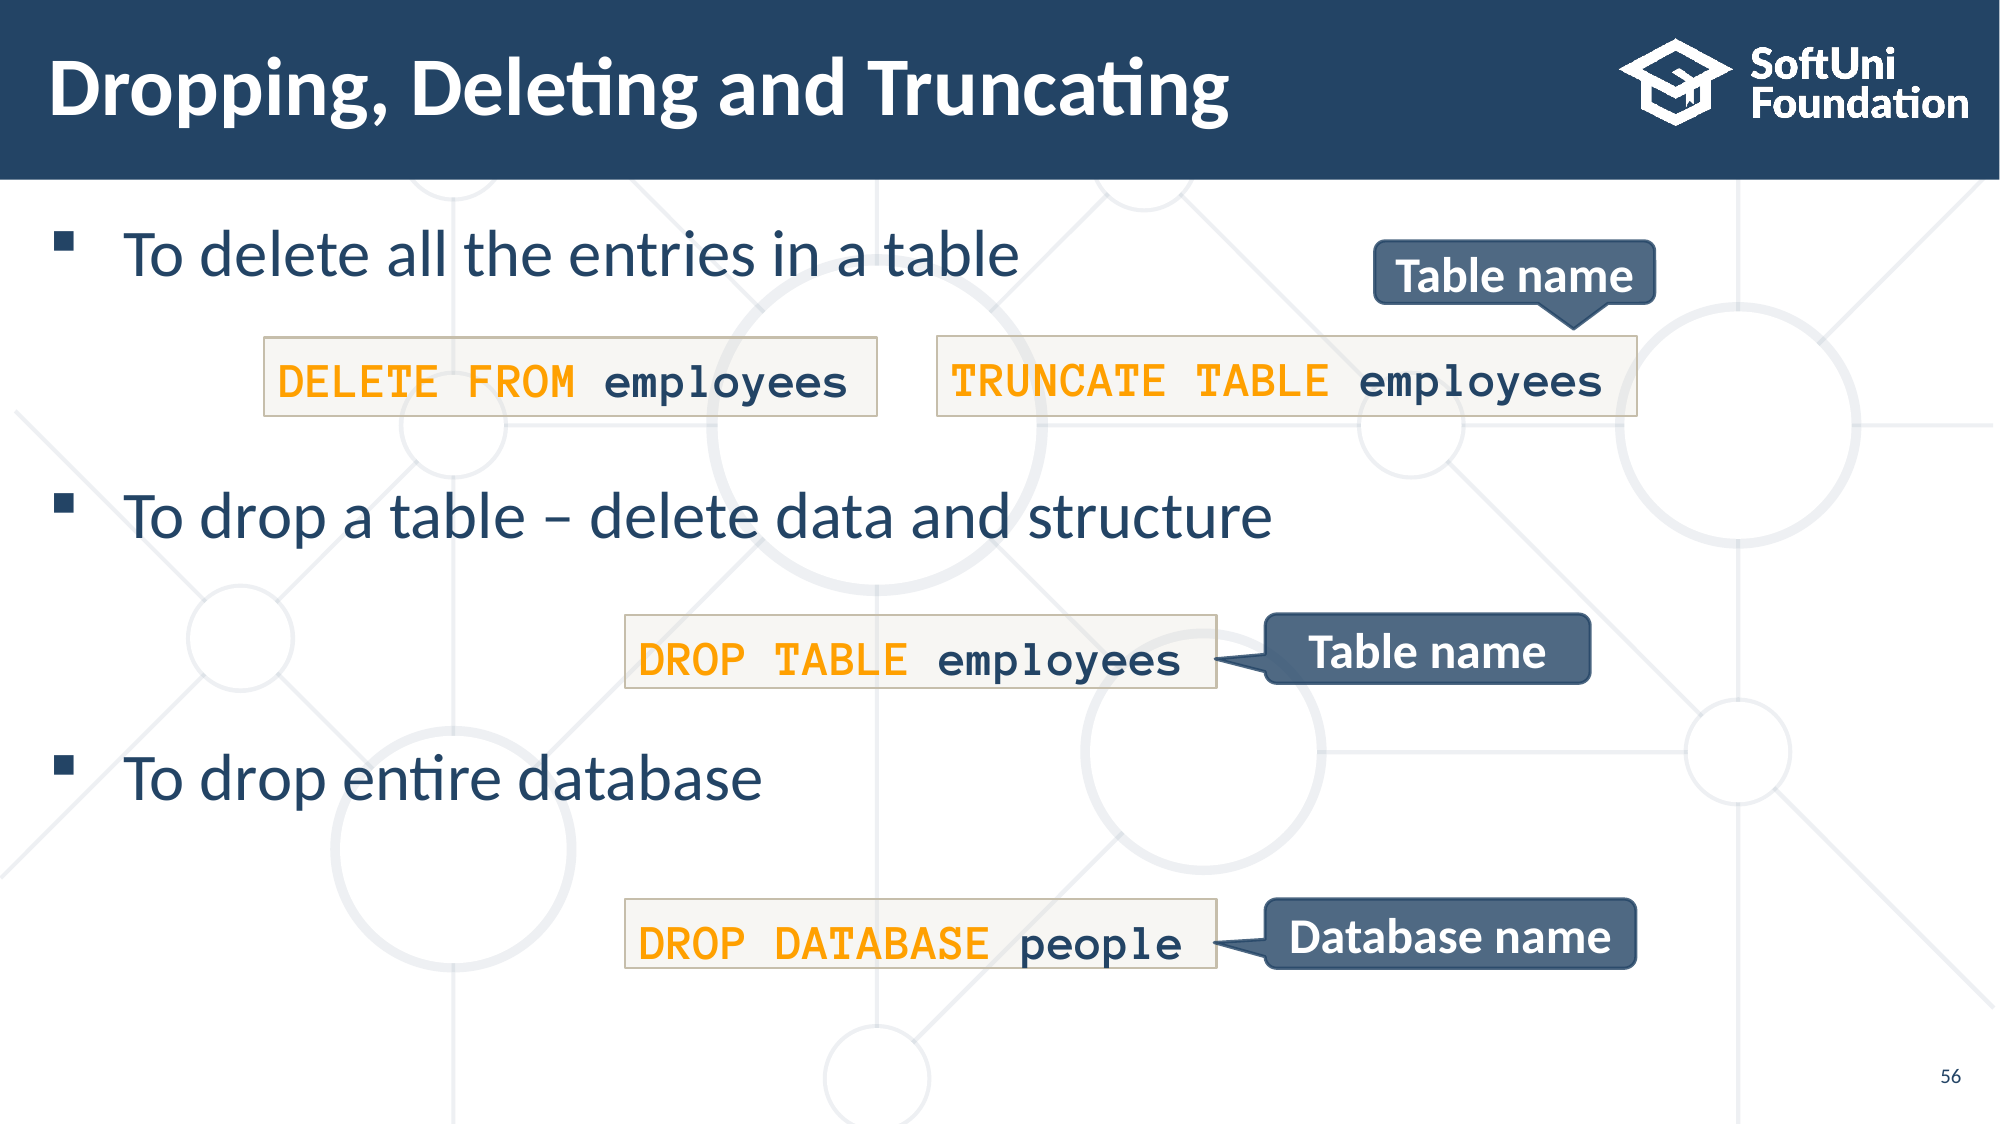

# Dropping, Deleting and Truncating
To delete all the entries in a table

To drop a table – delete data and structure

To drop entire database
Table name
TRUNCATE TABLE employees
DELETE FROM employees
Table name
DROP TABLE employees
DROP DATABASE people
Database name
56